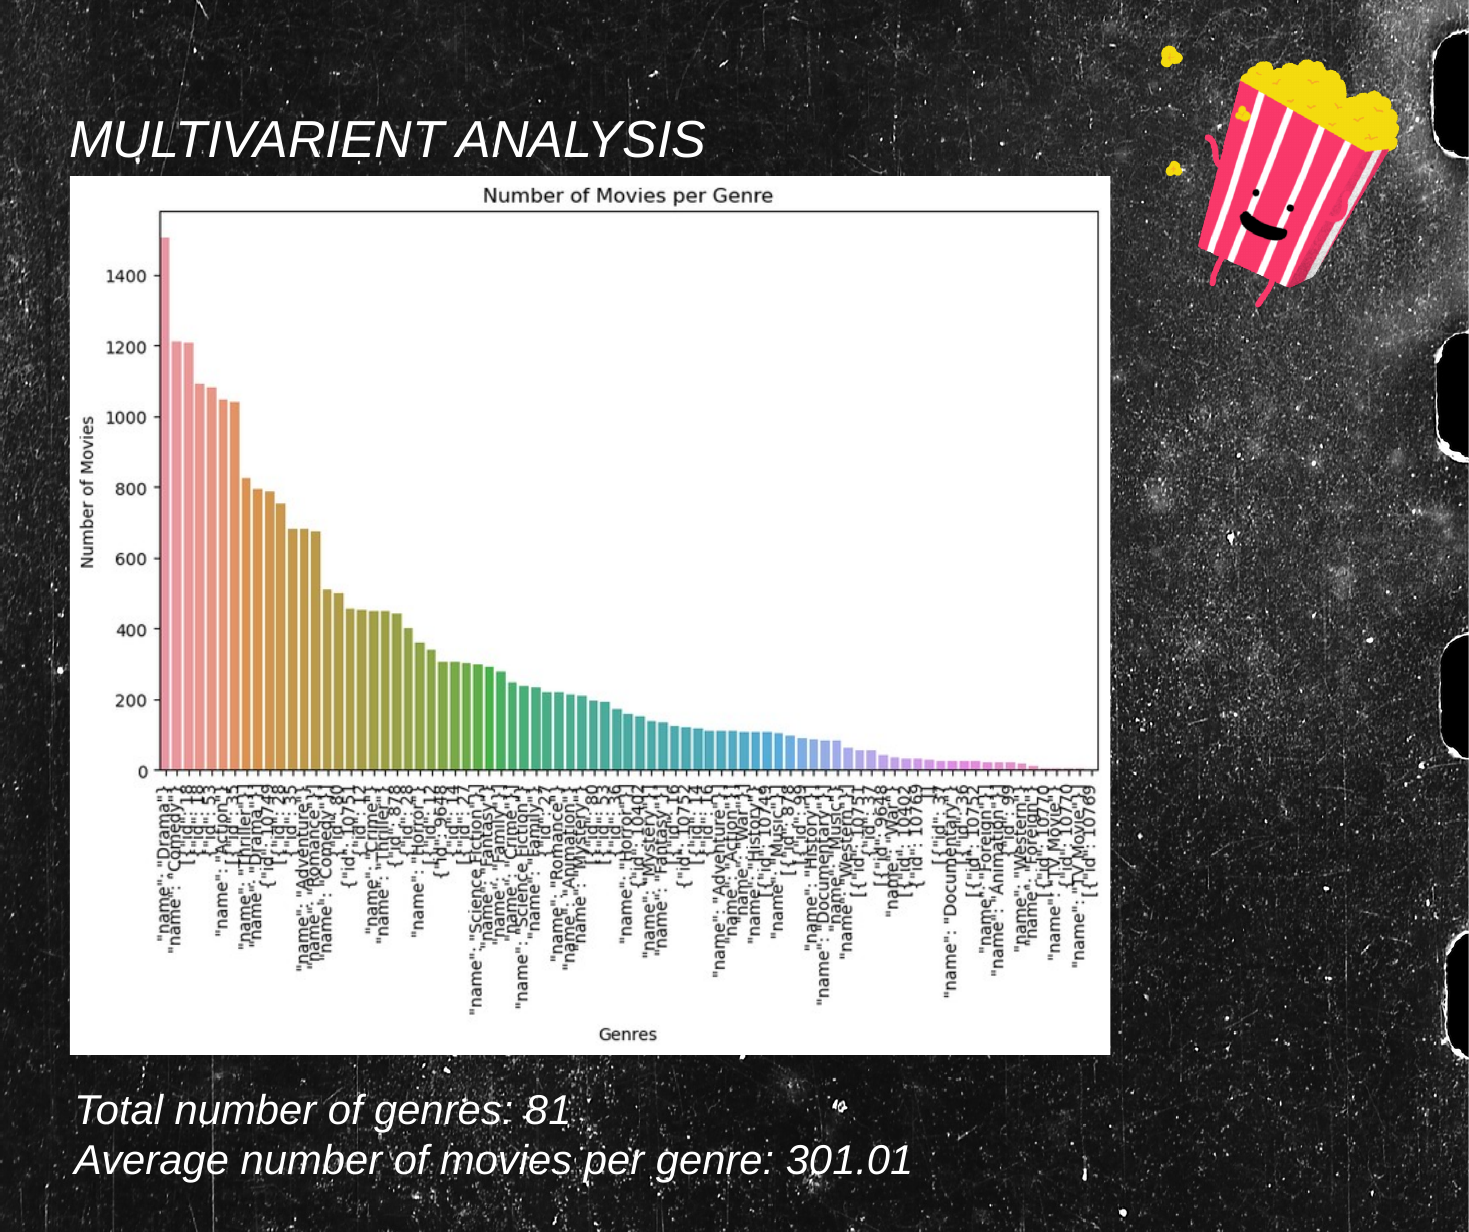

# MULTIVARIENT ANALYSIS
Total number of genres: 81
Average number of movies per genre: 301.01